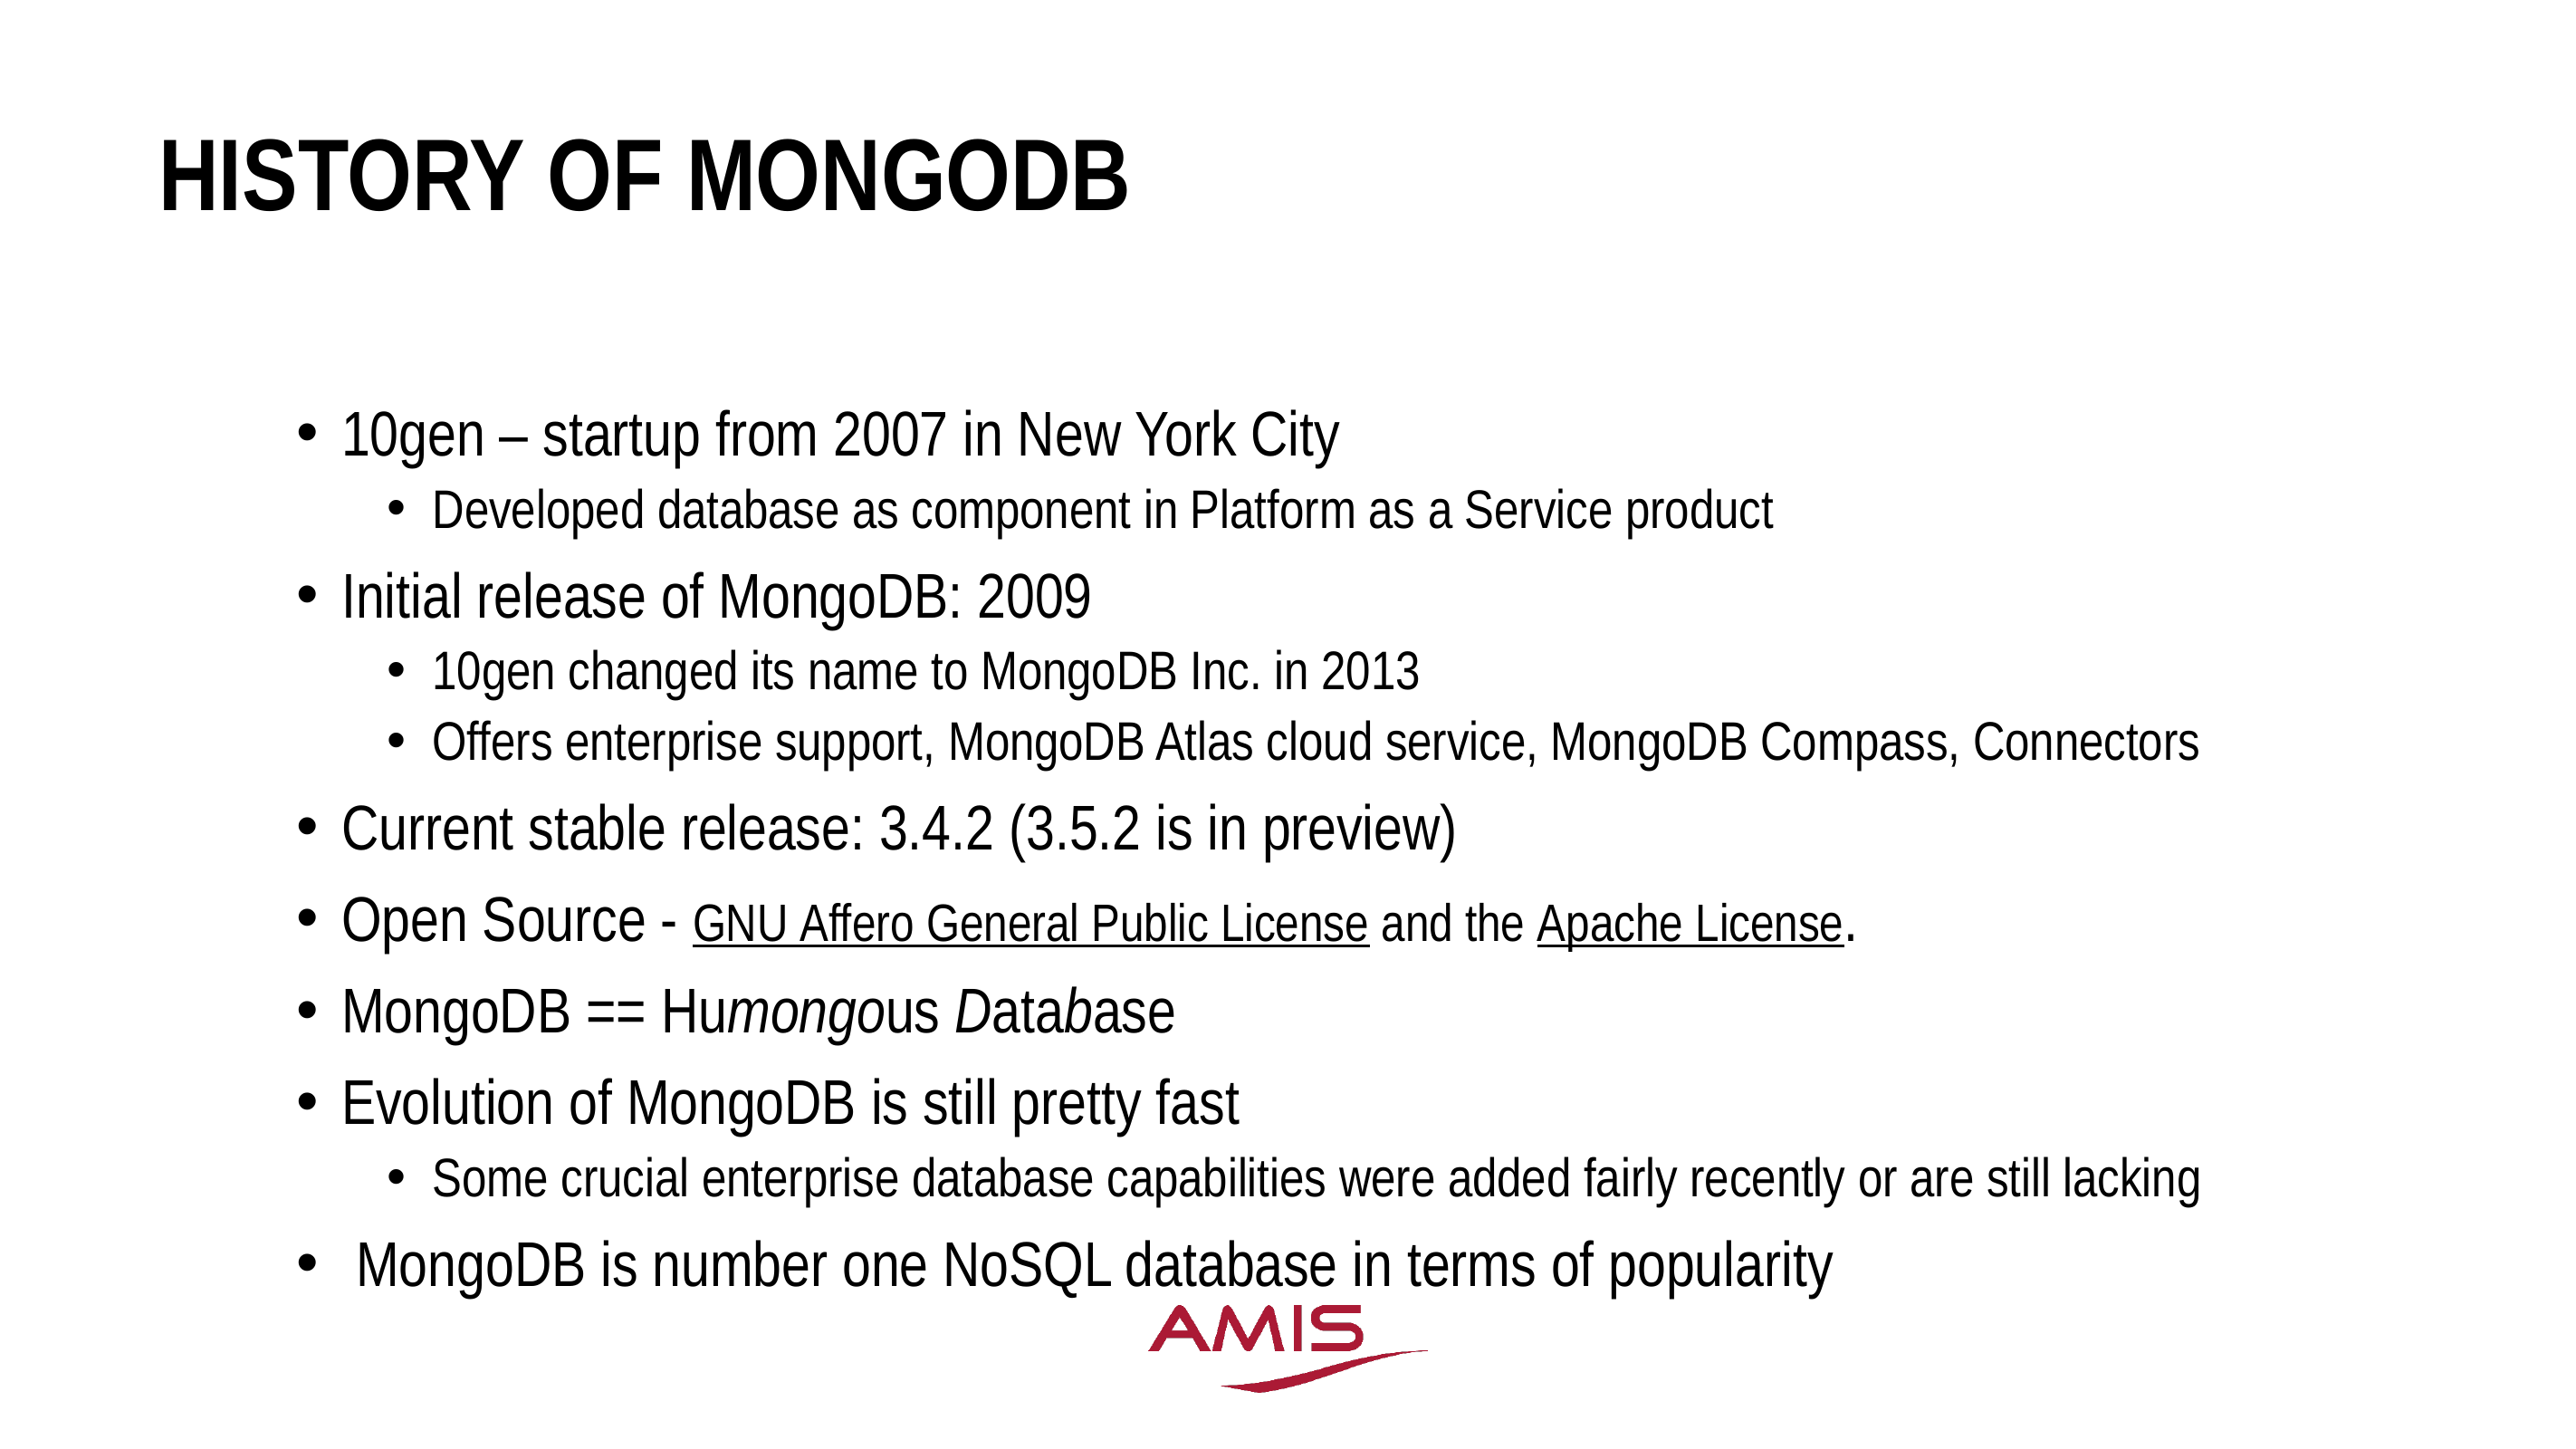

# History of MongoDB
10gen – startup from 2007 in New York City
Developed database as component in Platform as a Service product
Initial release of MongoDB: 2009
10gen changed its name to MongoDB Inc. in 2013
Offers enterprise support, MongoDB Atlas cloud service, MongoDB Compass, Connectors
Current stable release: 3.4.2 (3.5.2 is in preview)
Open Source - GNU Affero General Public License and the Apache License.
MongoDB == Humongous Database
Evolution of MongoDB is still pretty fast
Some crucial enterprise database capabilities were added fairly recently or are still lacking
 MongoDB is number one NoSQL database in terms of popularity